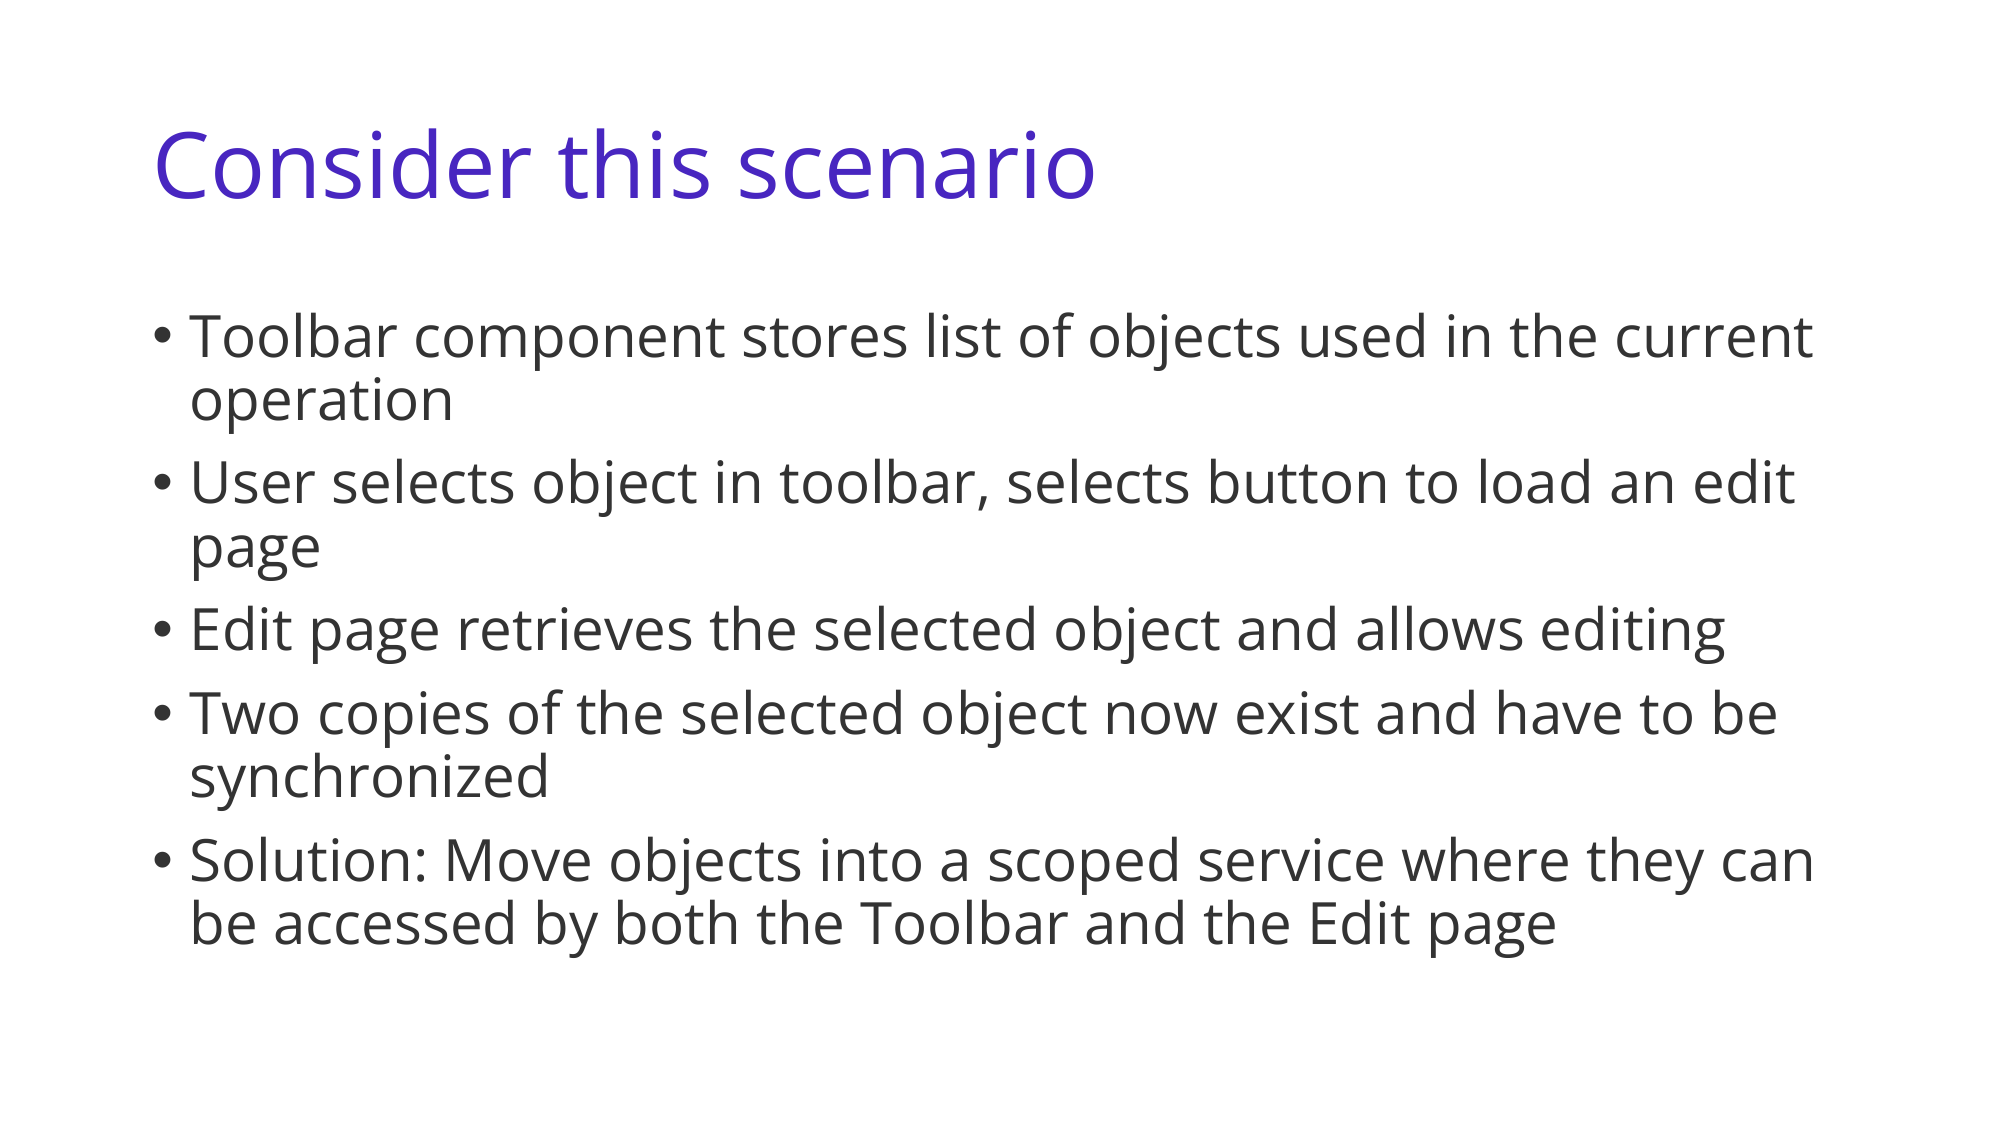

# Consider this scenario
Toolbar component stores list of objects used in the current operation
User selects object in toolbar, selects button to load an edit page
Edit page retrieves the selected object and allows editing
Two copies of the selected object now exist and have to be synchronized
Solution: Move objects into a scoped service where they can be accessed by both the Toolbar and the Edit page